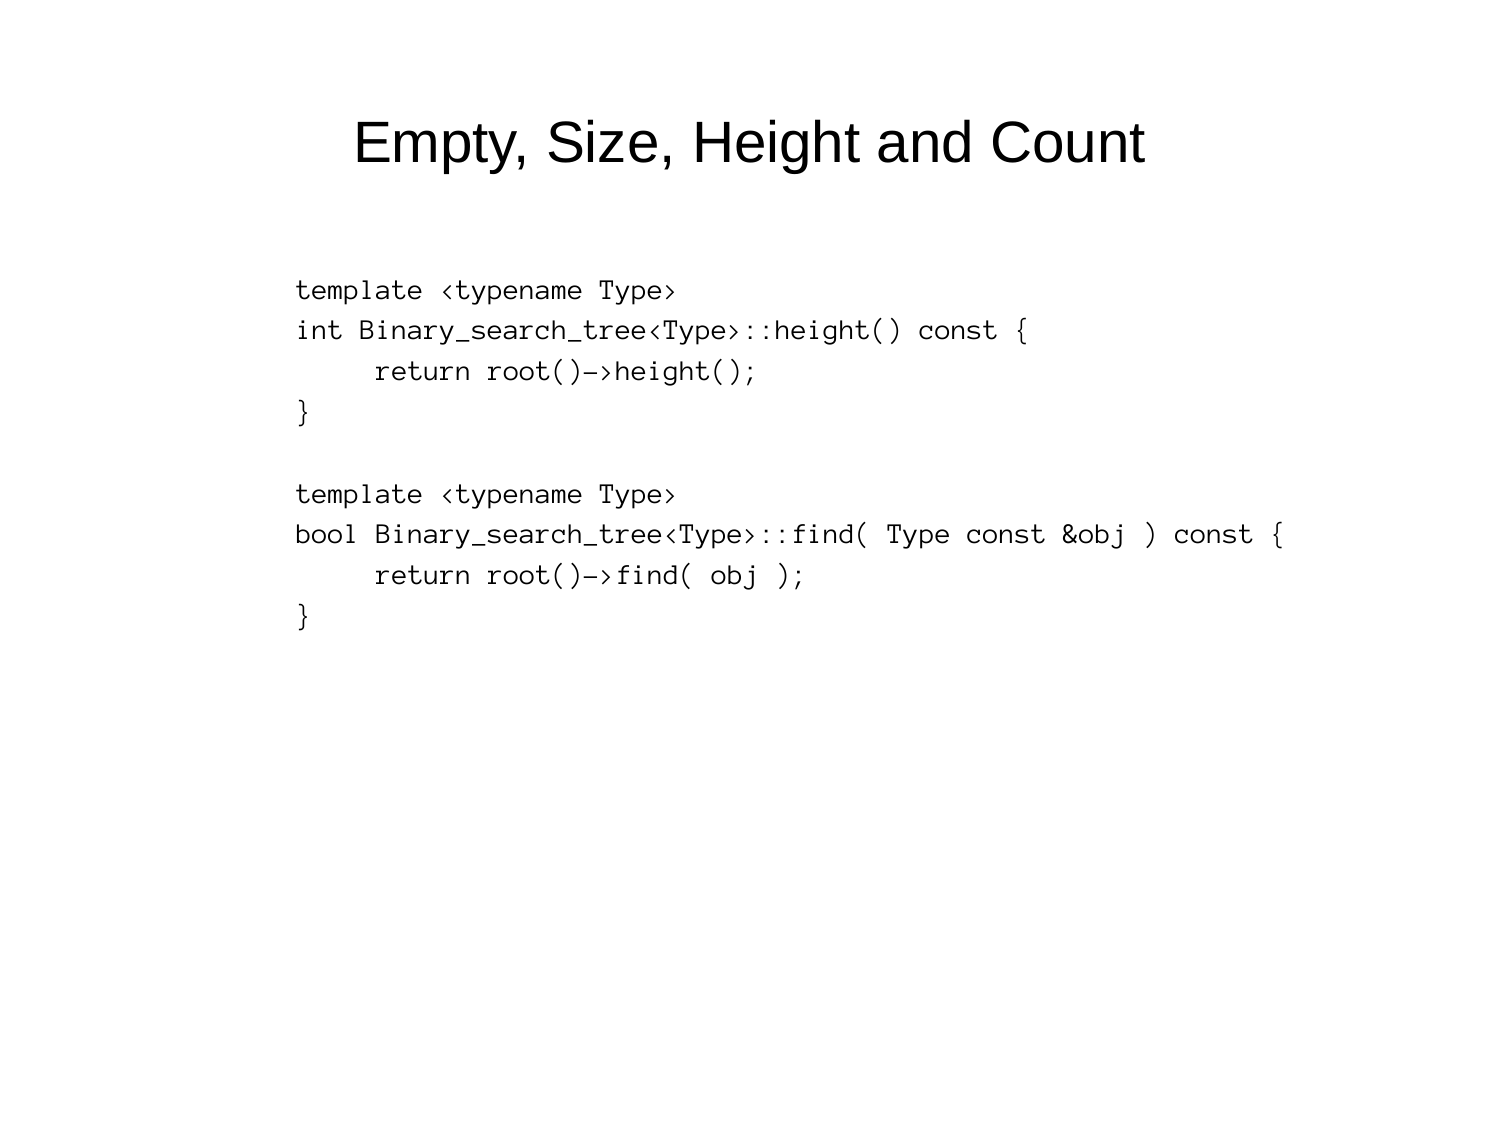

# Empty, Size, Height and Count
		template <typename Type>
		int Binary_search_tree<Type>::height() const {
		     return root()->height();
		}

		template <typename Type>
		bool Binary_search_tree<Type>::find( Type const &obj ) const {
		     return root()->find( obj );
		}